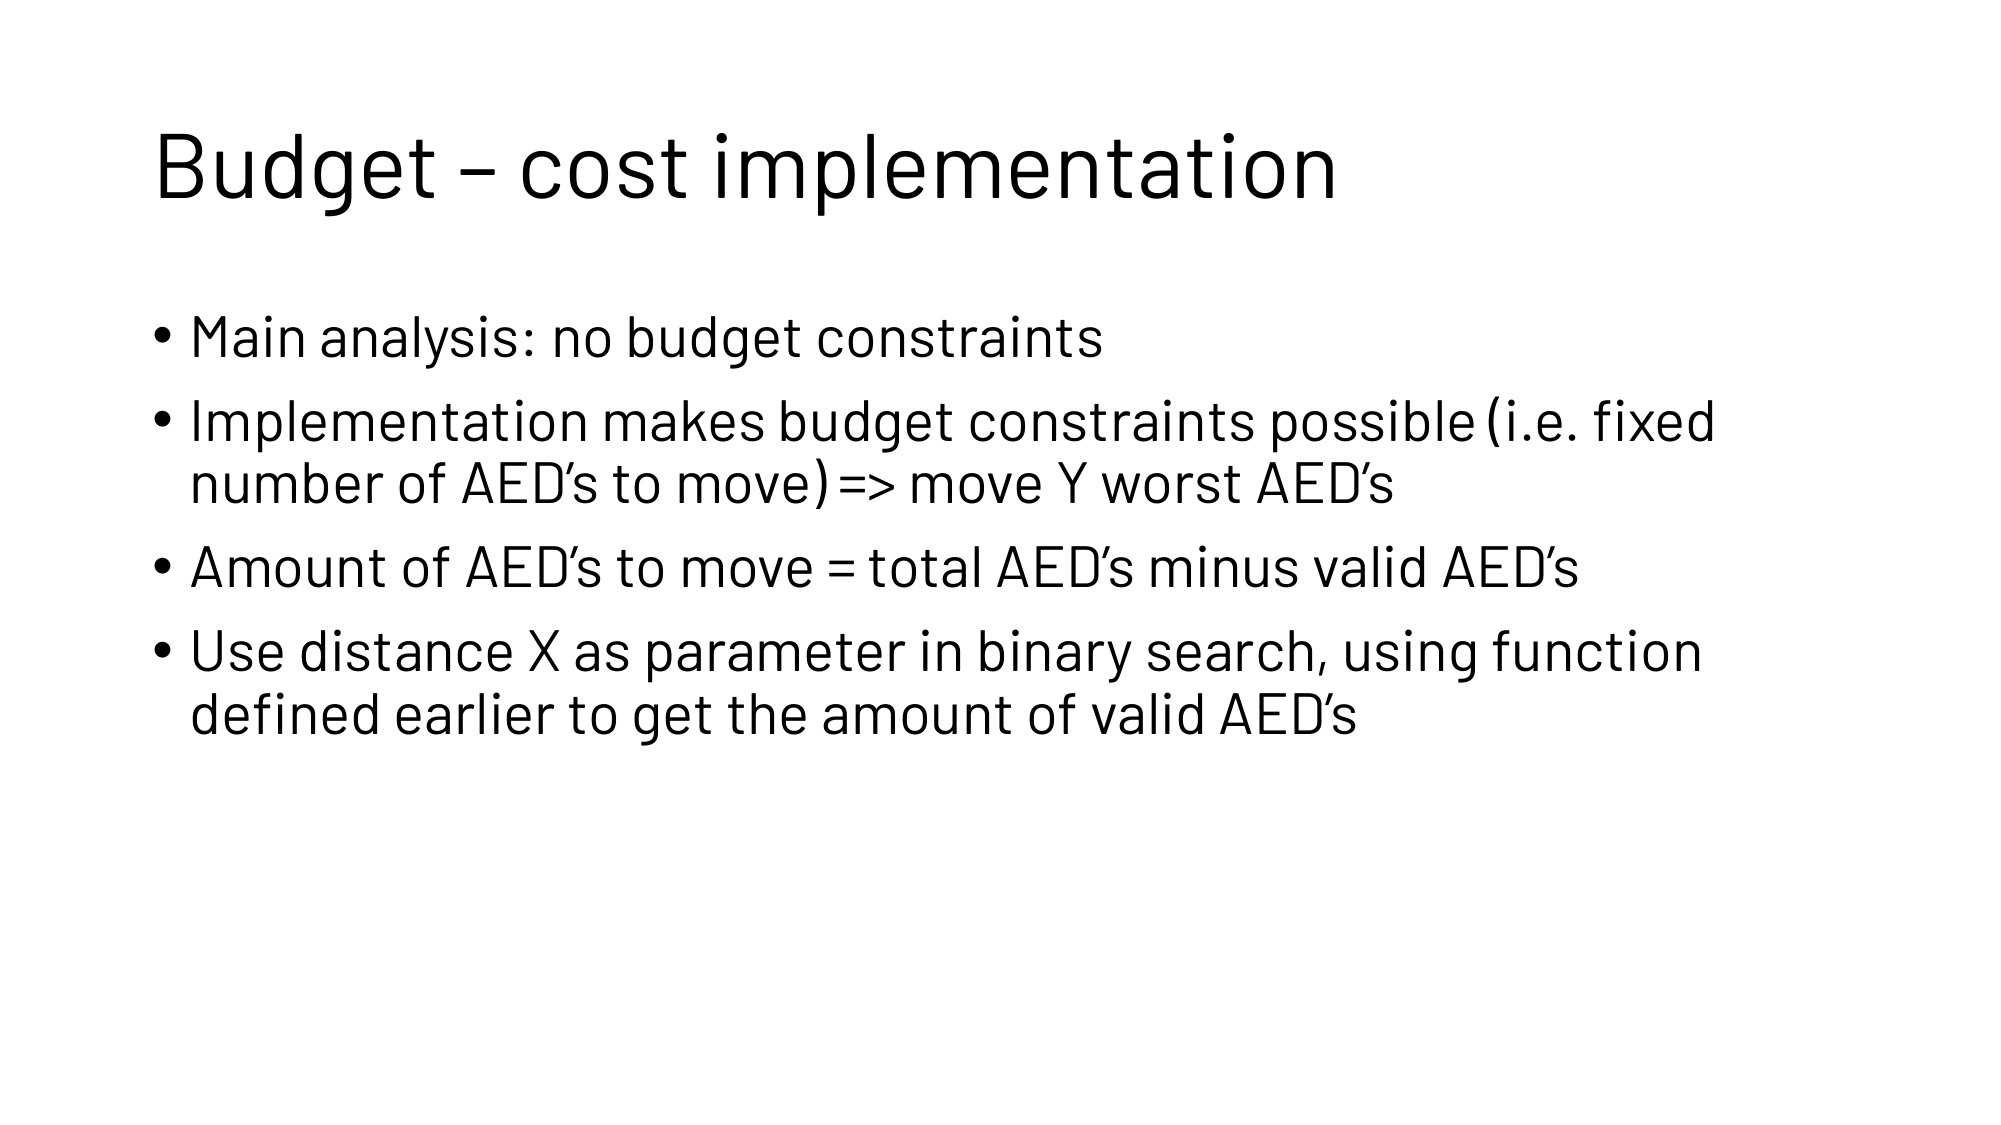

# Budget – cost implementation
Main analysis: no budget constraints
Implementation makes budget constraints possible (i.e. fixed number of AED’s to move) => move Y worst AED’s
Amount of AED’s to move = total AED’s minus valid AED’s
Use distance X as parameter in binary search, using function defined earlier to get the amount of valid AED’s